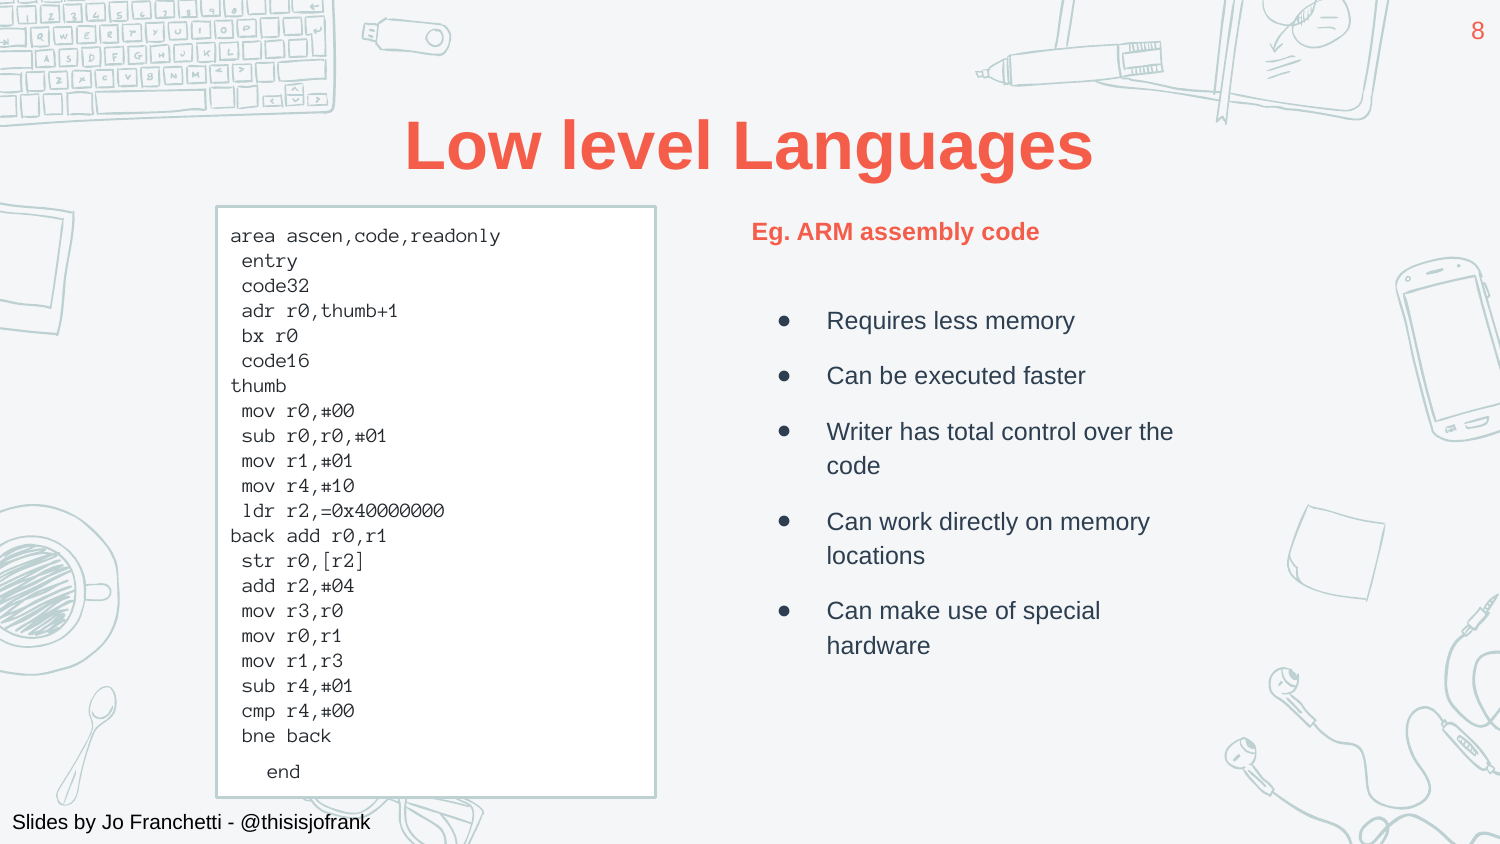

8
# Low level Languages
Eg. ARM assembly code

Requires less memory
Can be executed faster
Writer has total control over the code
Can work directly on memory locations
Can make use of special hardware

area ascen,code,readonly
 entry
 code32
 adr r0,thumb+1
 bx r0
 code16
thumb
 mov r0,#00
 sub r0,r0,#01
 mov r1,#01
 mov r4,#10
 ldr r2,=0x40000000
back add r0,r1
 str r0,[r2]
 add r2,#04
 mov r3,r0
 mov r0,r1
 mov r1,r3
 sub r4,#01
 cmp r4,#00
 bne back
 end